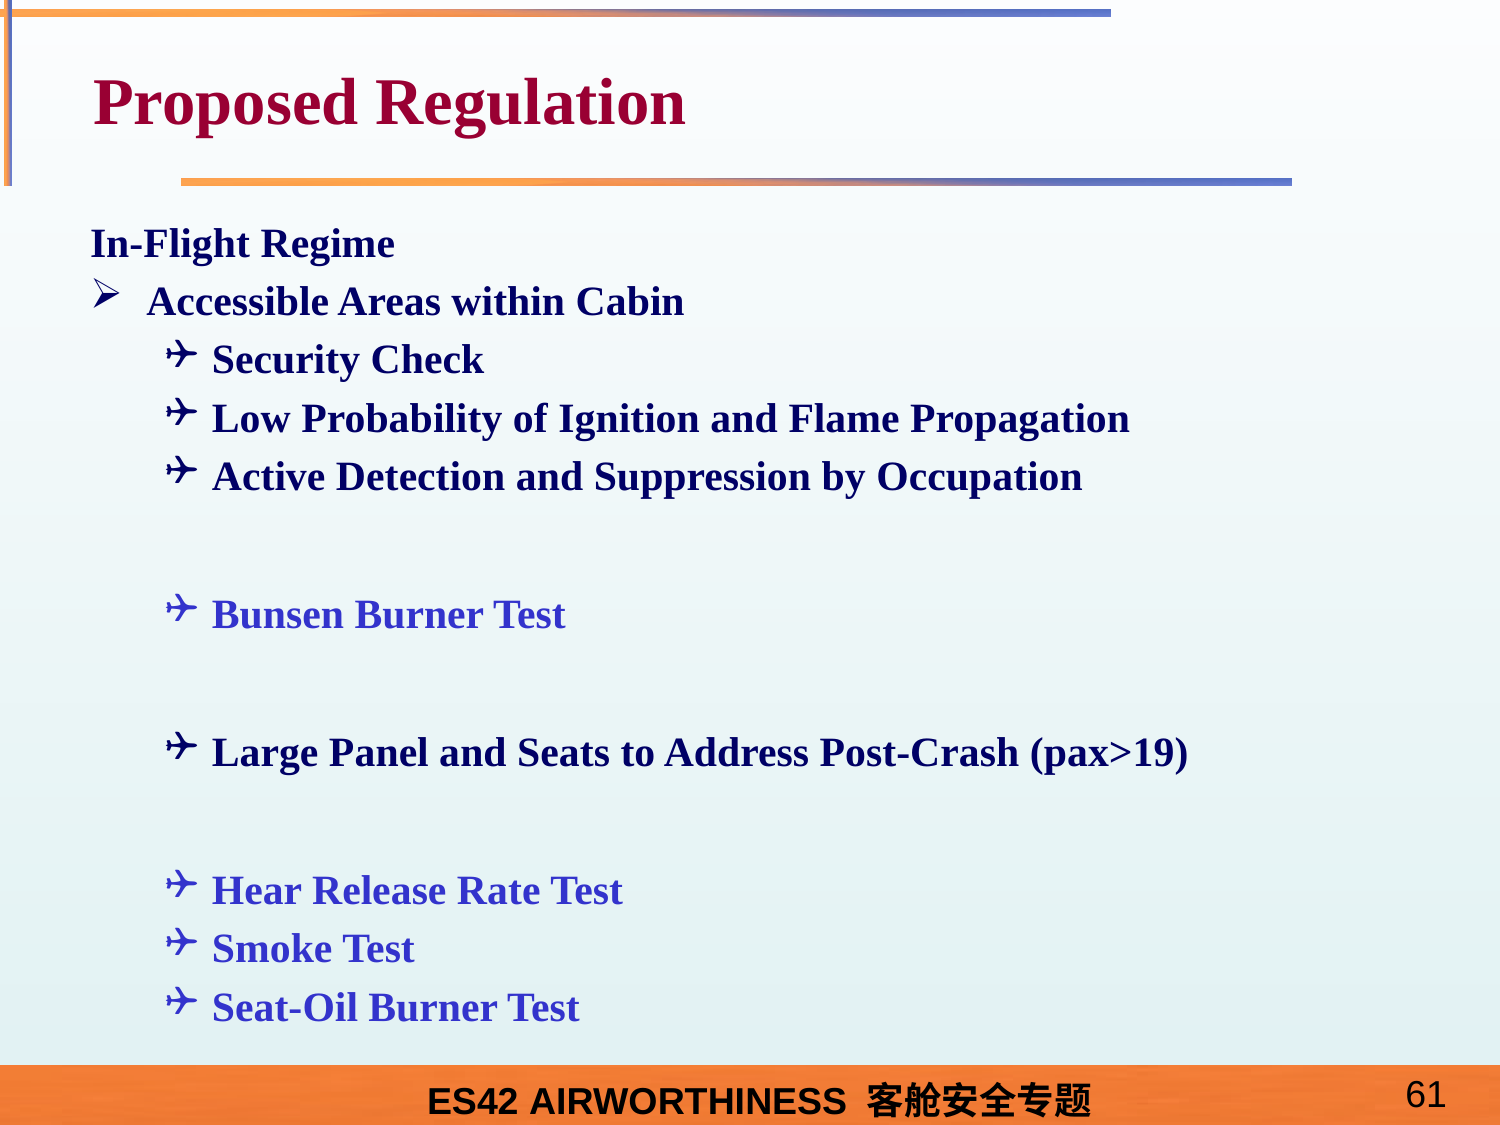

# Proposed Regulation
In-Flight Regime
Accessible Areas within Cabin
Security Check
Low Probability of Ignition and Flame Propagation
Active Detection and Suppression by Occupation

Bunsen Burner Test

Large Panel and Seats to Address Post-Crash (pax>19)

Hear Release Rate Test
Smoke Test
Seat-Oil Burner Test